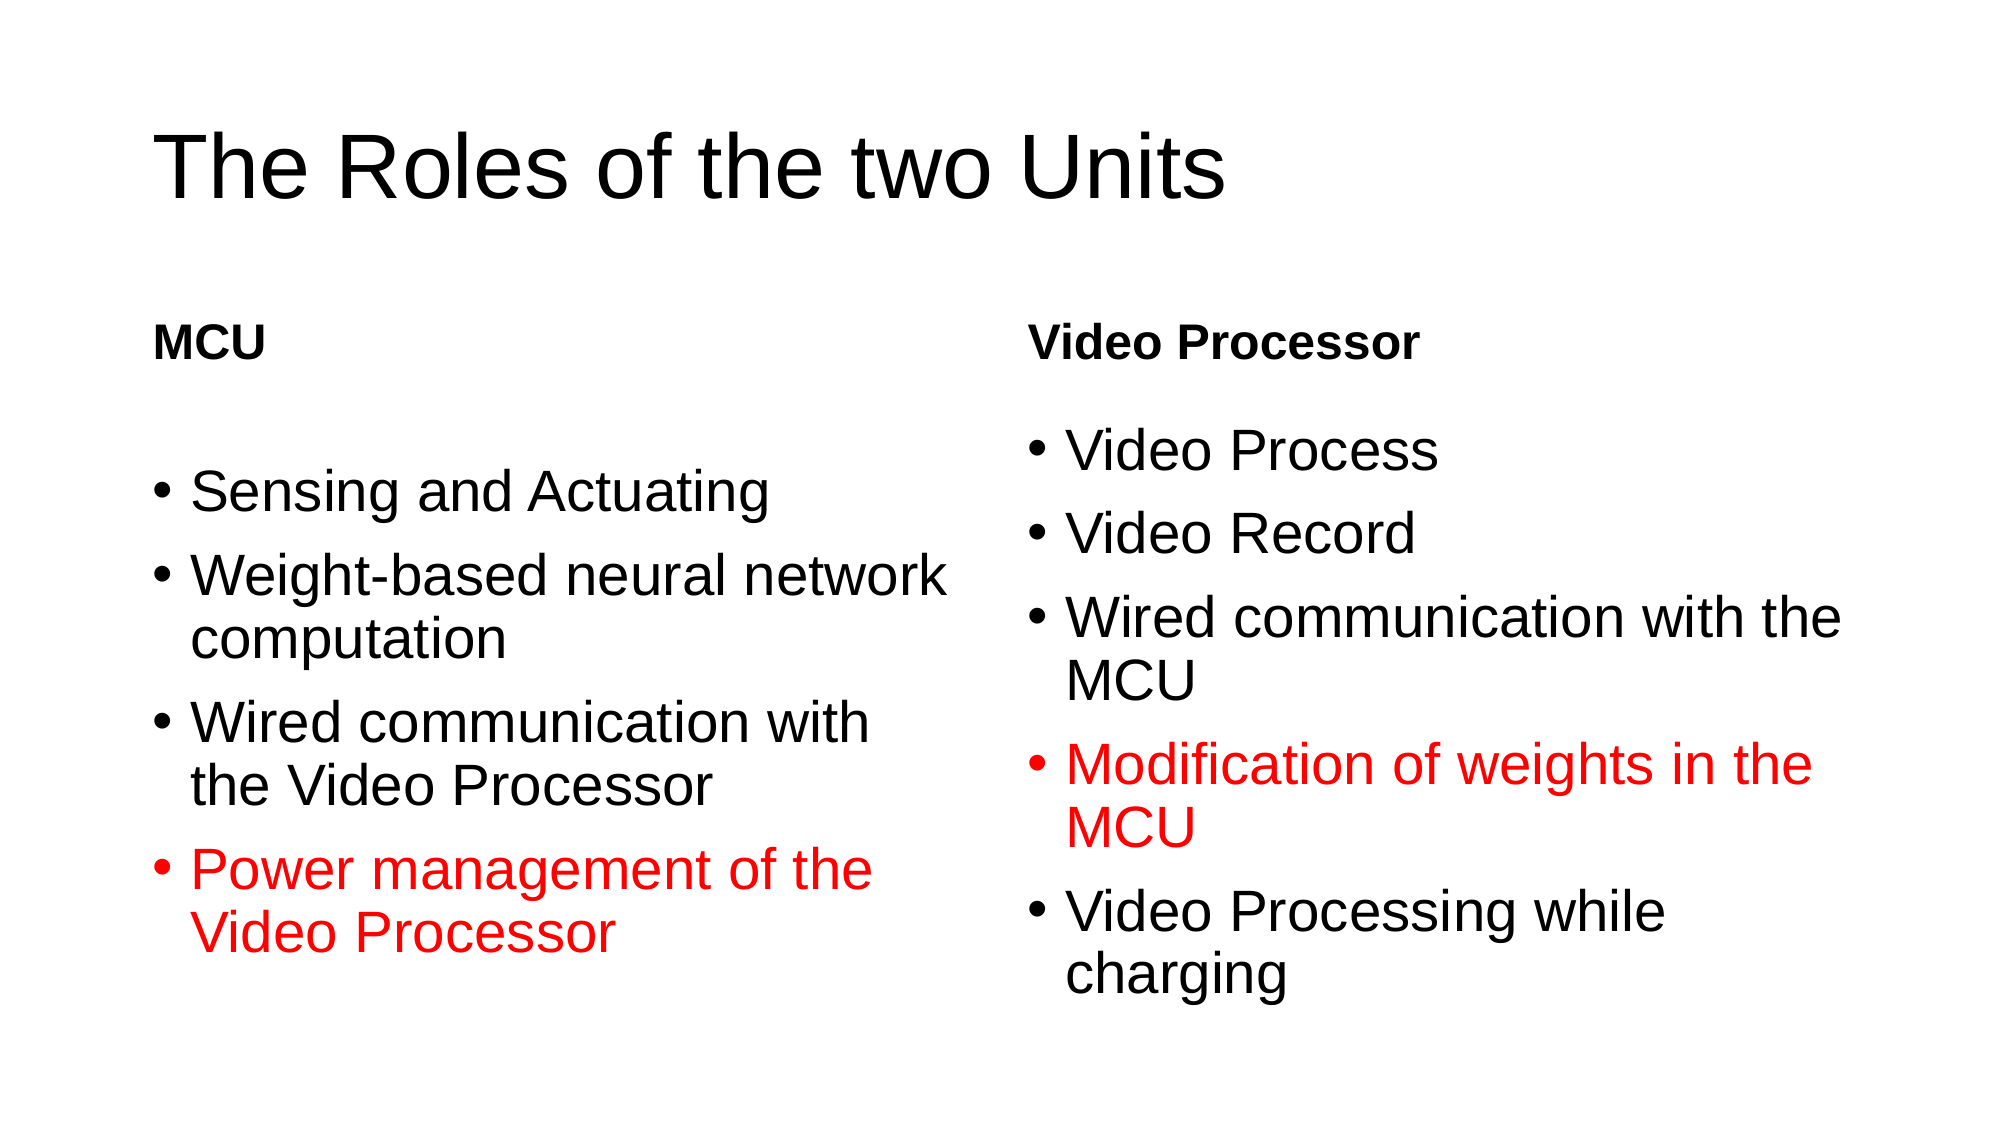

# The Roles of the two Units
MCU
Video Processor
Sensing and Actuating
Weight-based neural network computation
Wired communication with the Video Processor
Power management of the Video Processor
Video Process
Video Record
Wired communication with the MCU
Modification of weights in the MCU
Video Processing while charging